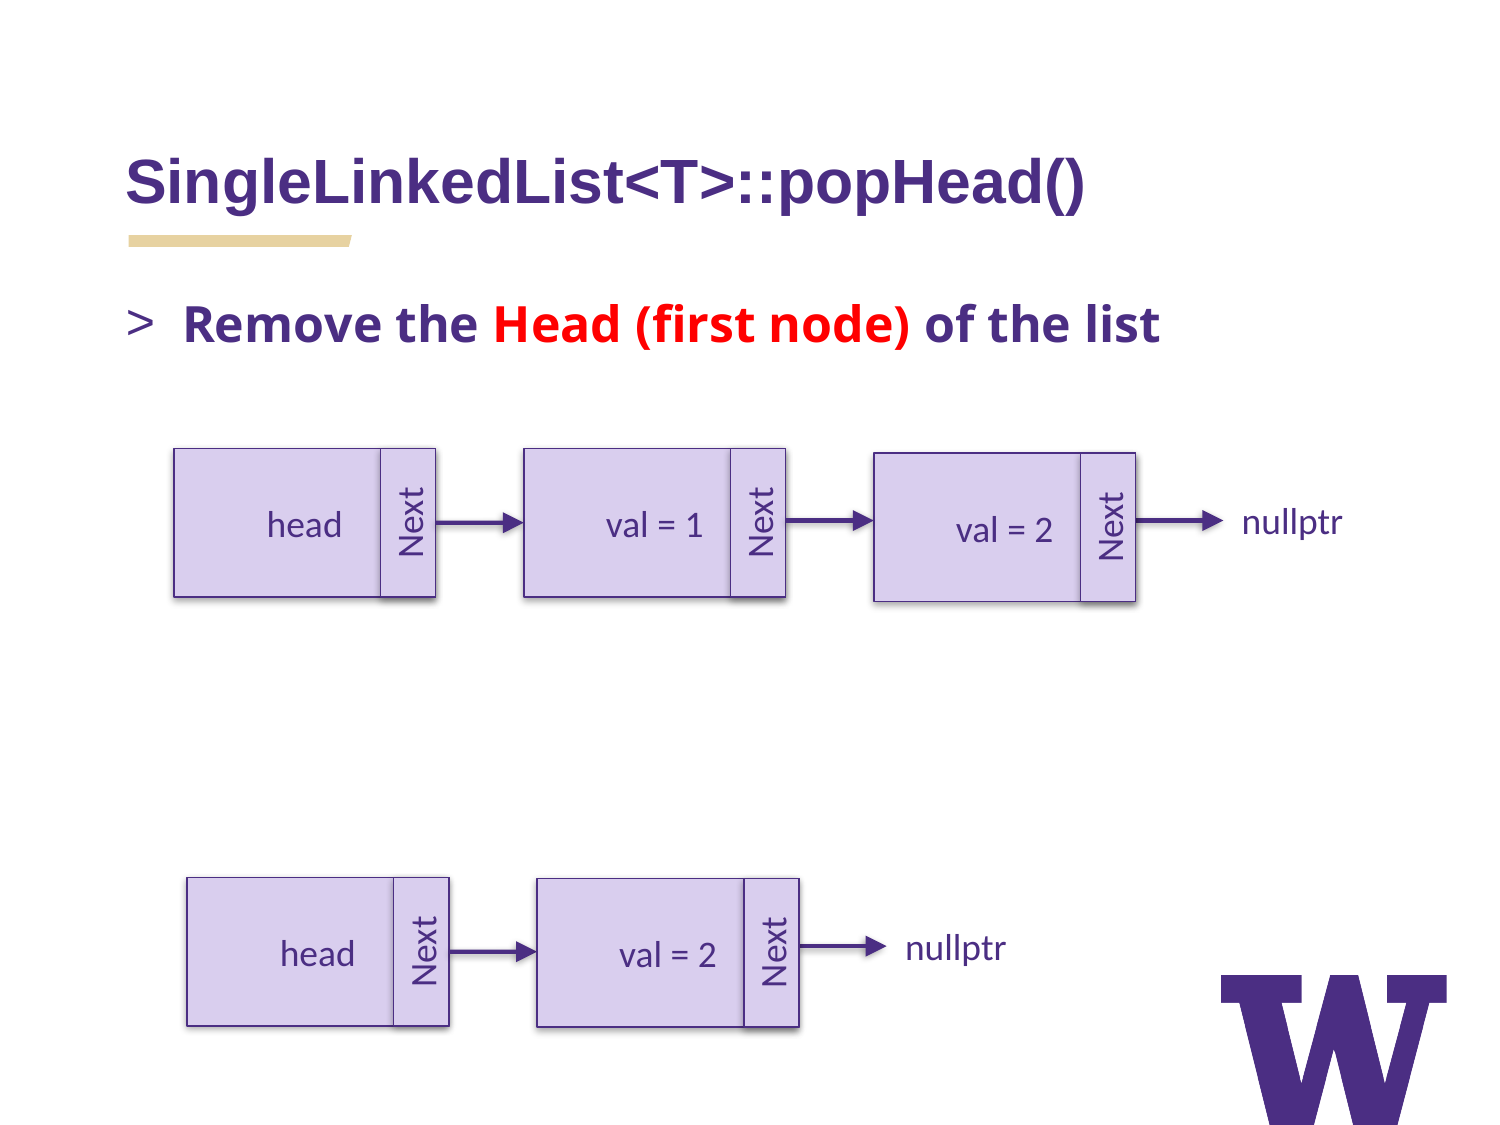

# SingleLinkedList<T>::popHead()
Remove the Head (first node) of the list
val = 1
Next
head
Next
val = 2
Next
nullptr
head
Next
val = 2
Next
nullptr